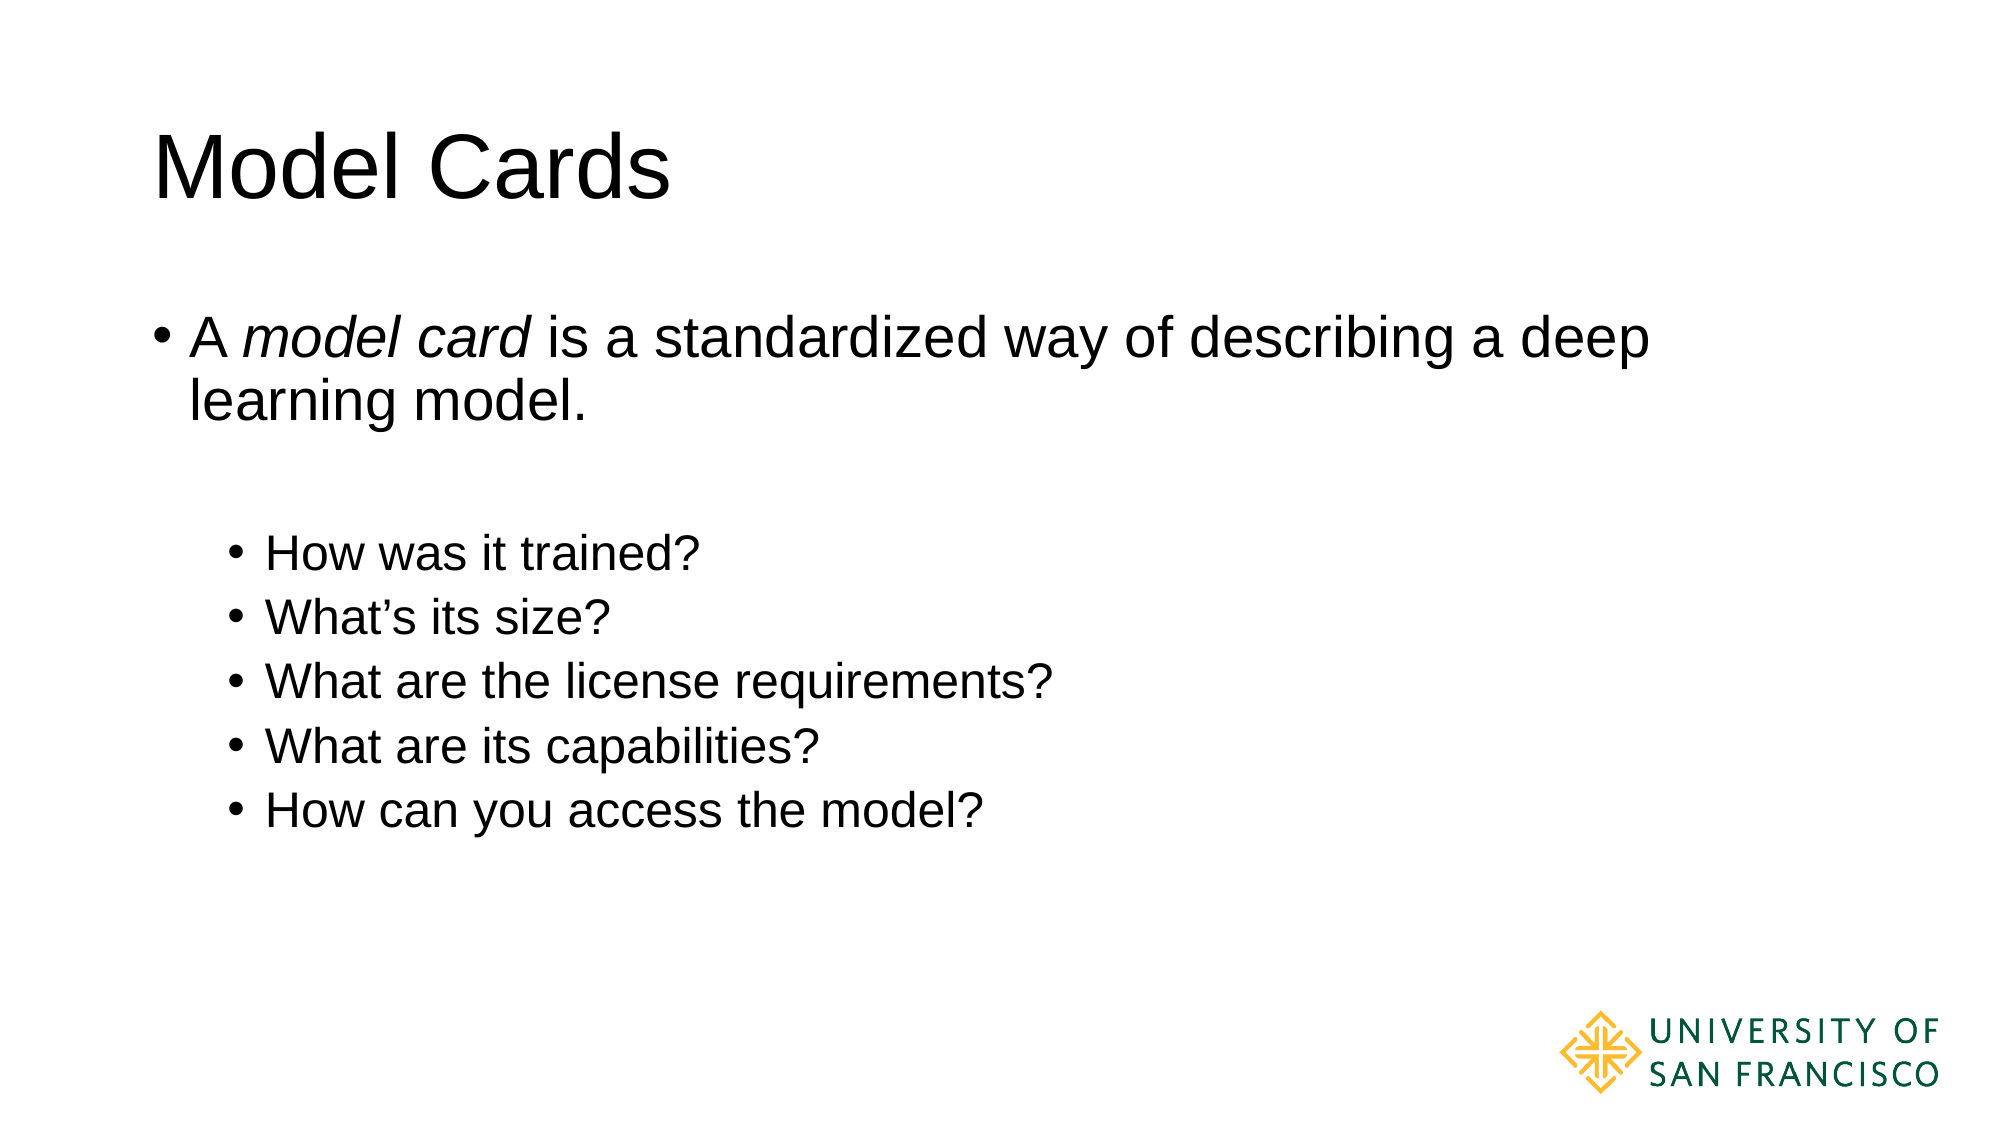

# Model Cards
A model card is a standardized way of describing a deep learning model.

How was it trained?
What’s its size?
What are the license requirements?
What are its capabilities?
How can you access the model?